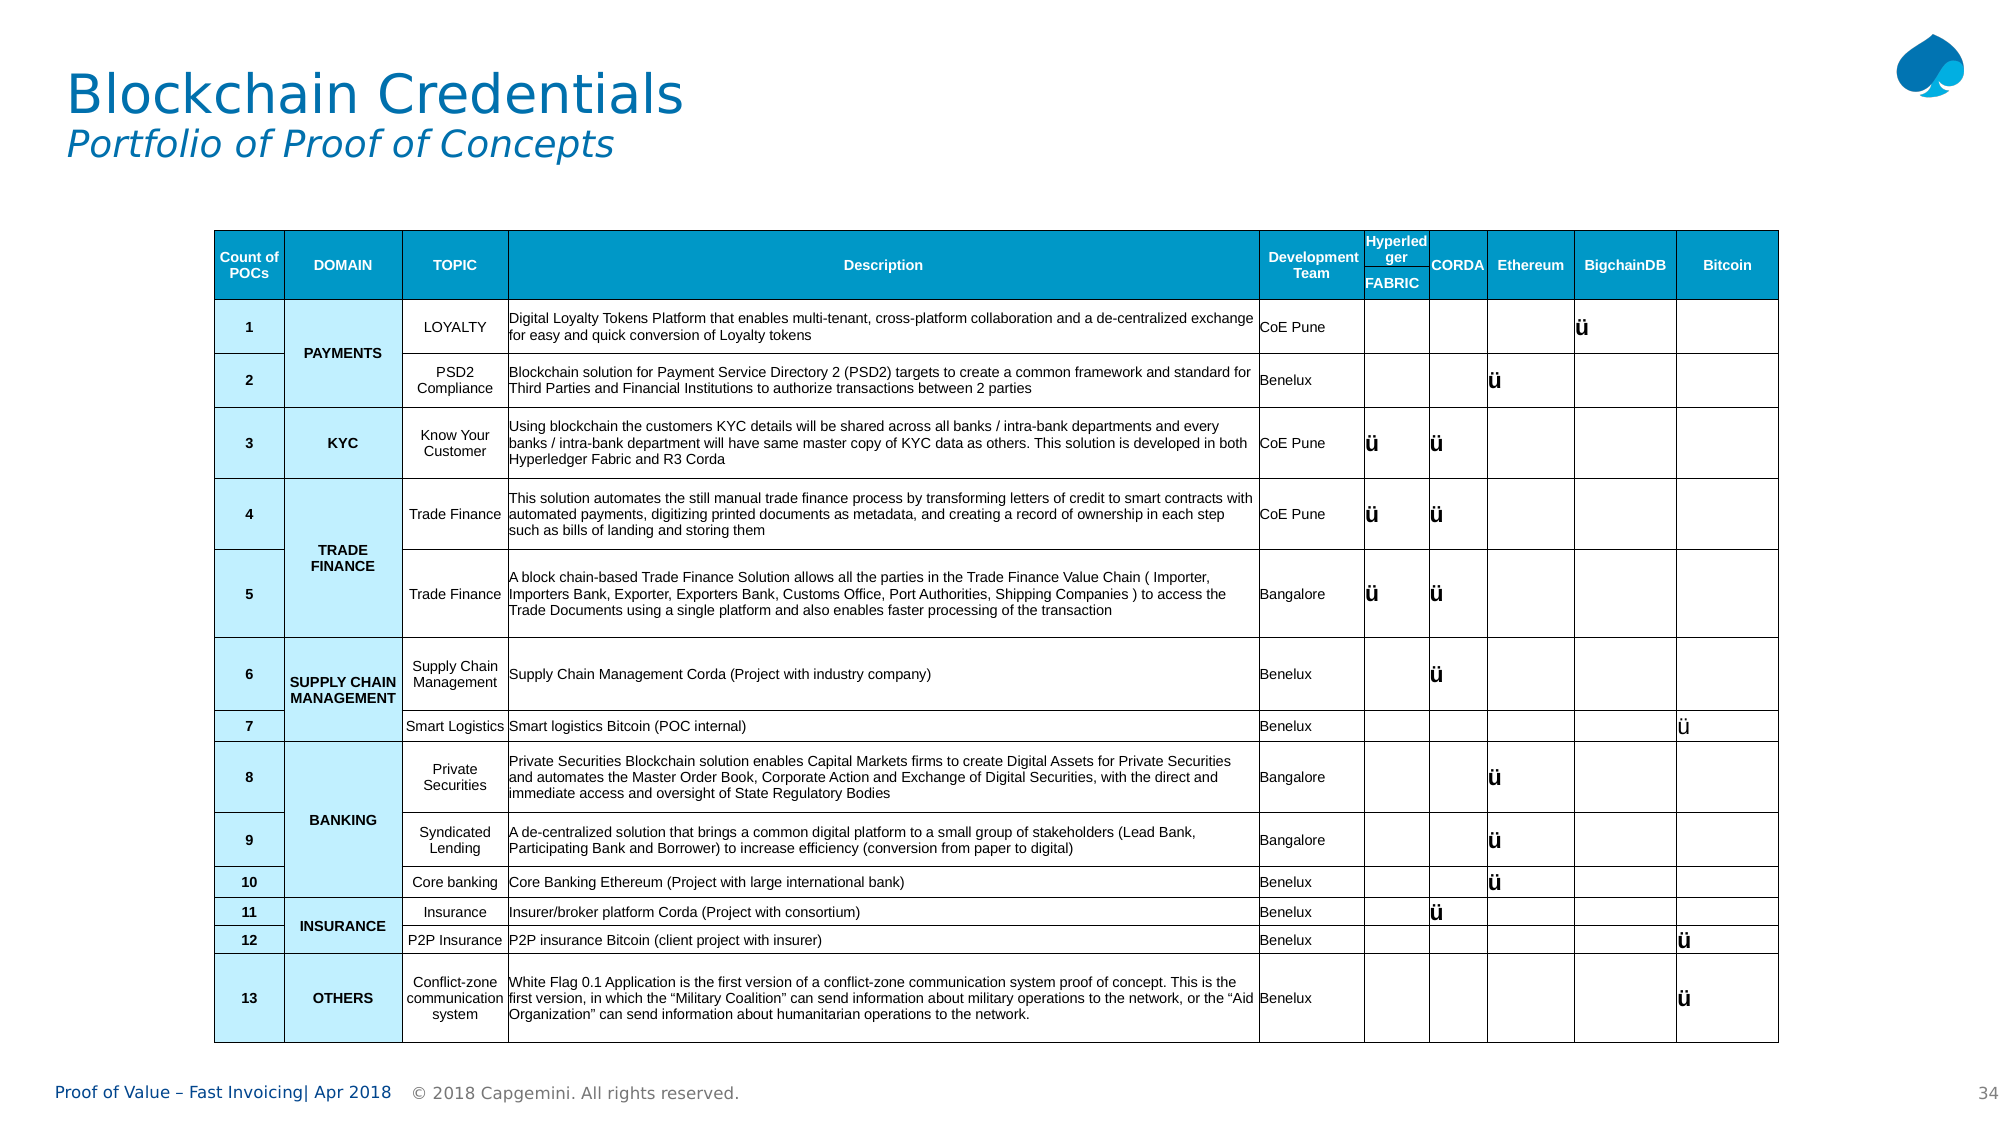

# Blockchain Credentials Portfolio of Proof of Concepts
| Count of POCs | DOMAIN | TOPIC | Description | Development Team | Hyperledger | CORDA | Ethereum | BigchainDB | Bitcoin |
| --- | --- | --- | --- | --- | --- | --- | --- | --- | --- |
|  |  |  |  |  | FABRIC |  |  |  |  |
| 1 | PAYMENTS | LOYALTY | Digital Loyalty Tokens Platform that enables multi-tenant, cross-platform collaboration and a de-centralized exchange for easy and quick conversion of Loyalty tokens | CoE Pune |  |  |  | ü |  |
| 2 |  | PSD2 Compliance | Blockchain solution for Payment Service Directory 2 (PSD2) targets to create a common framework and standard for Third Parties and Financial Institutions to authorize transactions between 2 parties | Benelux |  |  | ü |  |  |
| 3 | KYC | Know Your Customer | Using blockchain the customers KYC details will be shared across all banks / intra-bank departments and every banks / intra-bank department will have same master copy of KYC data as others. This solution is developed in both Hyperledger Fabric and R3 Corda | CoE Pune | ü | ü |  |  |  |
| 4 | TRADE FINANCE | Trade Finance | This solution automates the still manual trade finance process by transforming letters of credit to smart contracts with automated payments, digitizing printed documents as metadata, and creating a record of ownership in each step such as bills of landing and storing them | CoE Pune | ü | ü |  |  |  |
| 5 |  | Trade Finance | A block chain-based Trade Finance Solution allows all the parties in the Trade Finance Value Chain ( Importer, Importers Bank, Exporter, Exporters Bank, Customs Office, Port Authorities, Shipping Companies ) to access the Trade Documents using a single platform and also enables faster processing of the transaction | Bangalore | ü | ü |  |  |  |
| 6 | SUPPLY CHAIN MANAGEMENT | Supply Chain Management | Supply Chain Management Corda (Project with industry company) | Benelux |  | ü |  |  |  |
| 7 |  | Smart Logistics | Smart logistics Bitcoin (POC internal) | Benelux |  |  |  |  | ü |
| 8 | BANKING | Private Securities | Private Securities Blockchain solution enables Capital Markets firms to create Digital Assets for Private Securities and automates the Master Order Book, Corporate Action and Exchange of Digital Securities, with the direct and immediate access and oversight of State Regulatory Bodies | Bangalore |  |  | ü |  |  |
| 9 |  | Syndicated Lending | A de-centralized solution that brings a common digital platform to a small group of stakeholders (Lead Bank, Participating Bank and Borrower) to increase efficiency (conversion from paper to digital) | Bangalore |  |  | ü |  |  |
| 10 |  | Core banking | Core Banking Ethereum (Project with large international bank) | Benelux |  |  | ü |  |  |
| 11 | INSURANCE | Insurance | Insurer/broker platform Corda (Project with consortium) | Benelux |  | ü |  |  |  |
| 12 |  | P2P Insurance | P2P insurance Bitcoin (client project with insurer) | Benelux |  |  |  |  | ü |
| 13 | OTHERS | Conflict-zone communication system | White Flag 0.1 Application is the first version of a conflict-zone communication system proof of concept. This is the first version, in which the “Military Coalition” can send information about military operations to the network, or the “Aid Organization” can send information about humanitarian operations to the network. | Benelux |  |  |  |  | ü |